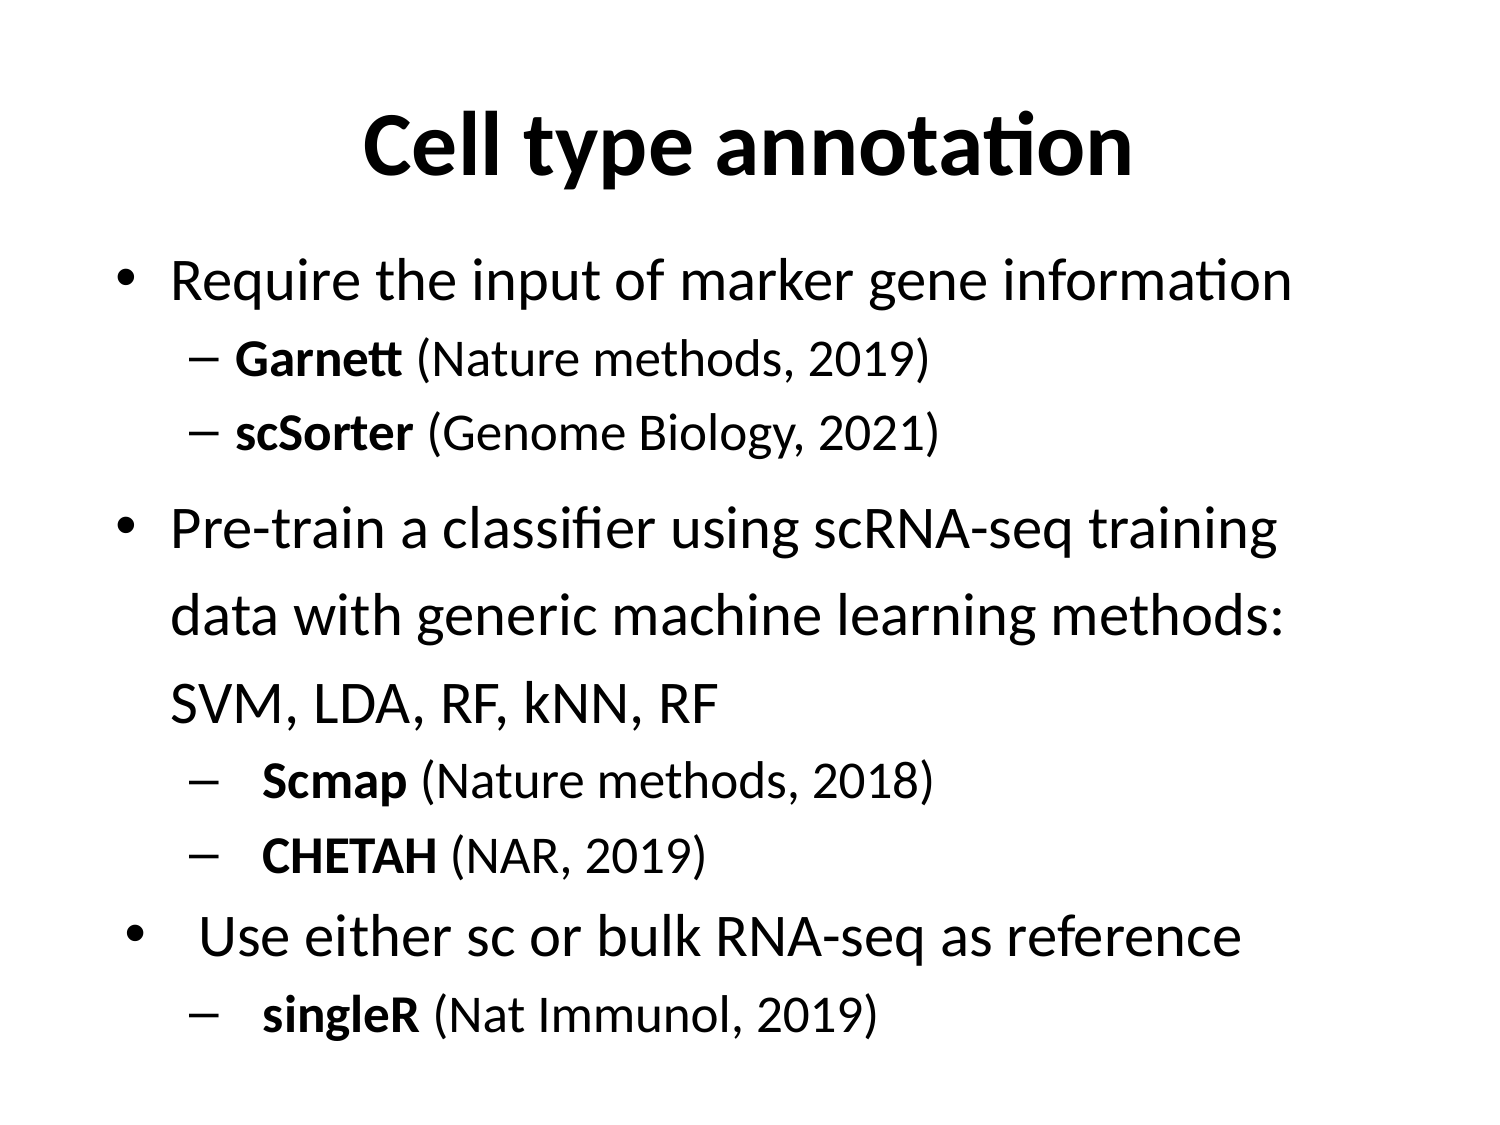

# Cell type annotation
Require the input of marker gene information
Garnett (Nature methods, 2019)
scSorter (Genome Biology, 2021)
Pre-train a classifier using scRNA-seq training data with generic machine learning methods: SVM, LDA, RF, kNN, RF
Scmap (Nature methods, 2018)
CHETAH (NAR, 2019)
Use either sc or bulk RNA-seq as reference
singleR (Nat Immunol, 2019)